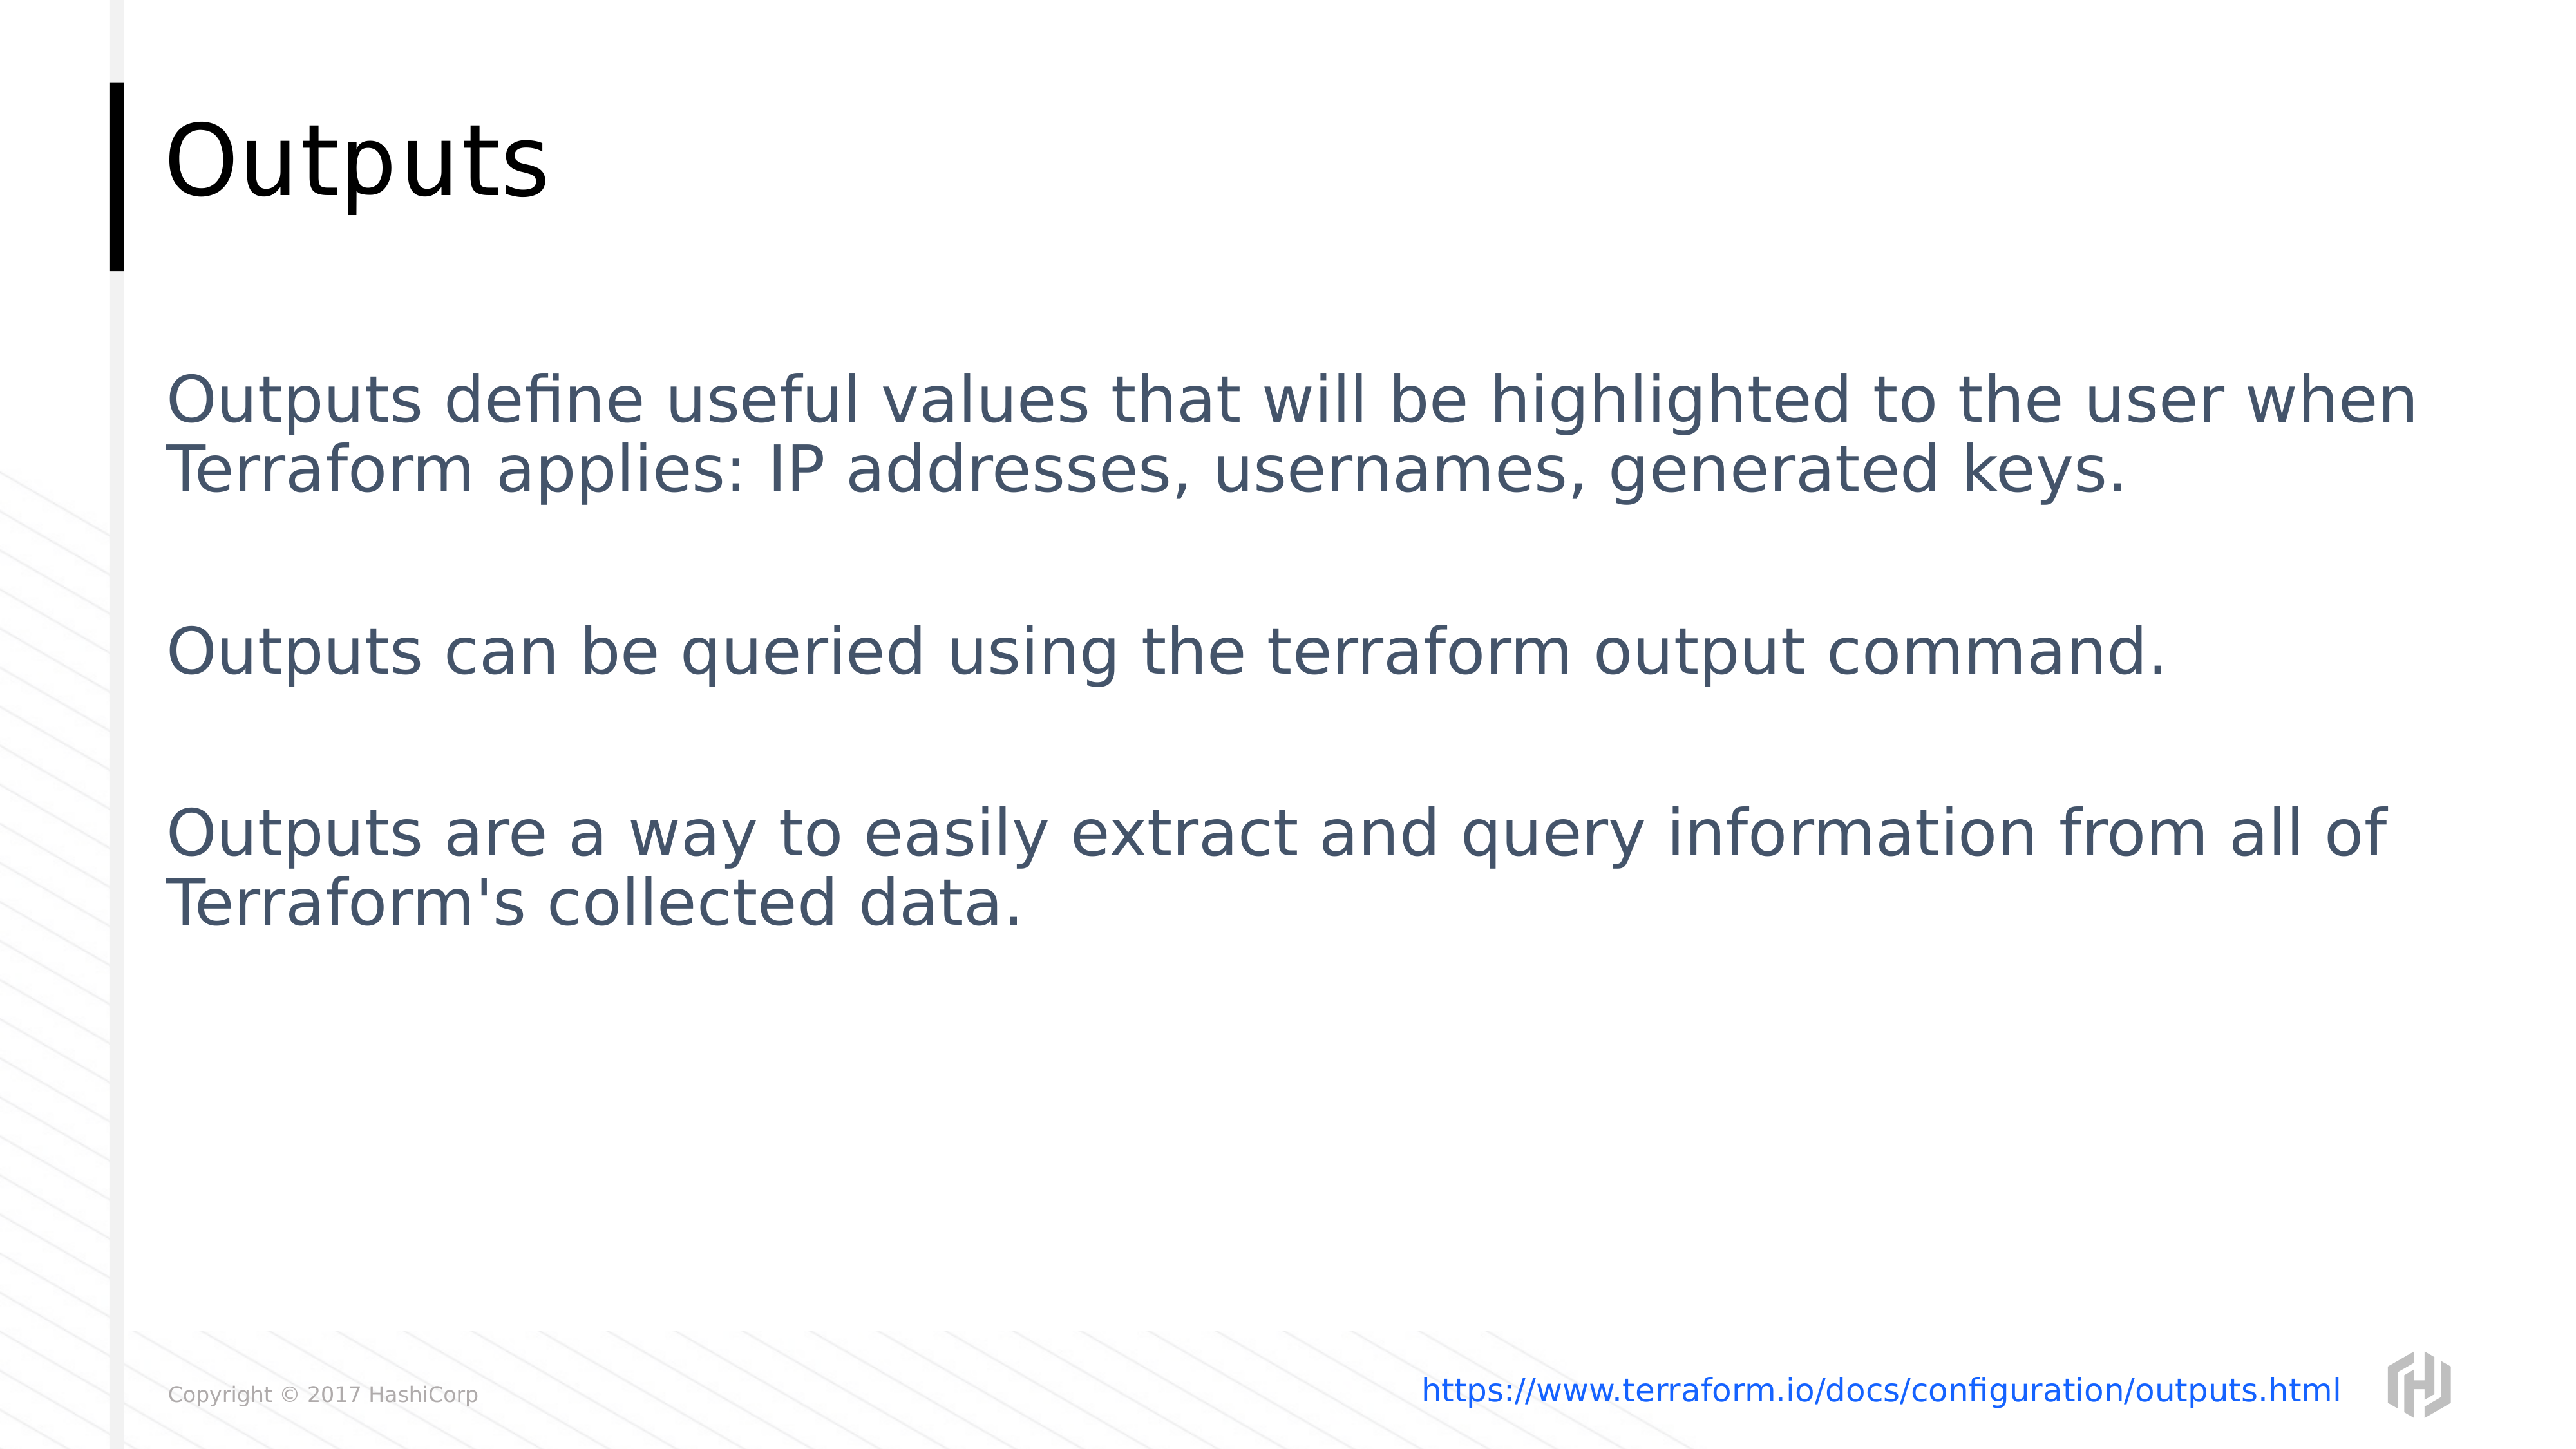

# Outputs
Outputs define useful values that will be highlighted to the user when Terraform applies: IP addresses, usernames, generated keys.

Outputs can be queried using the terraform output command.

Outputs are a way to easily extract and query information from all of Terraform's collected data.

https://www.terraform.io/docs/configuration/outputs.html